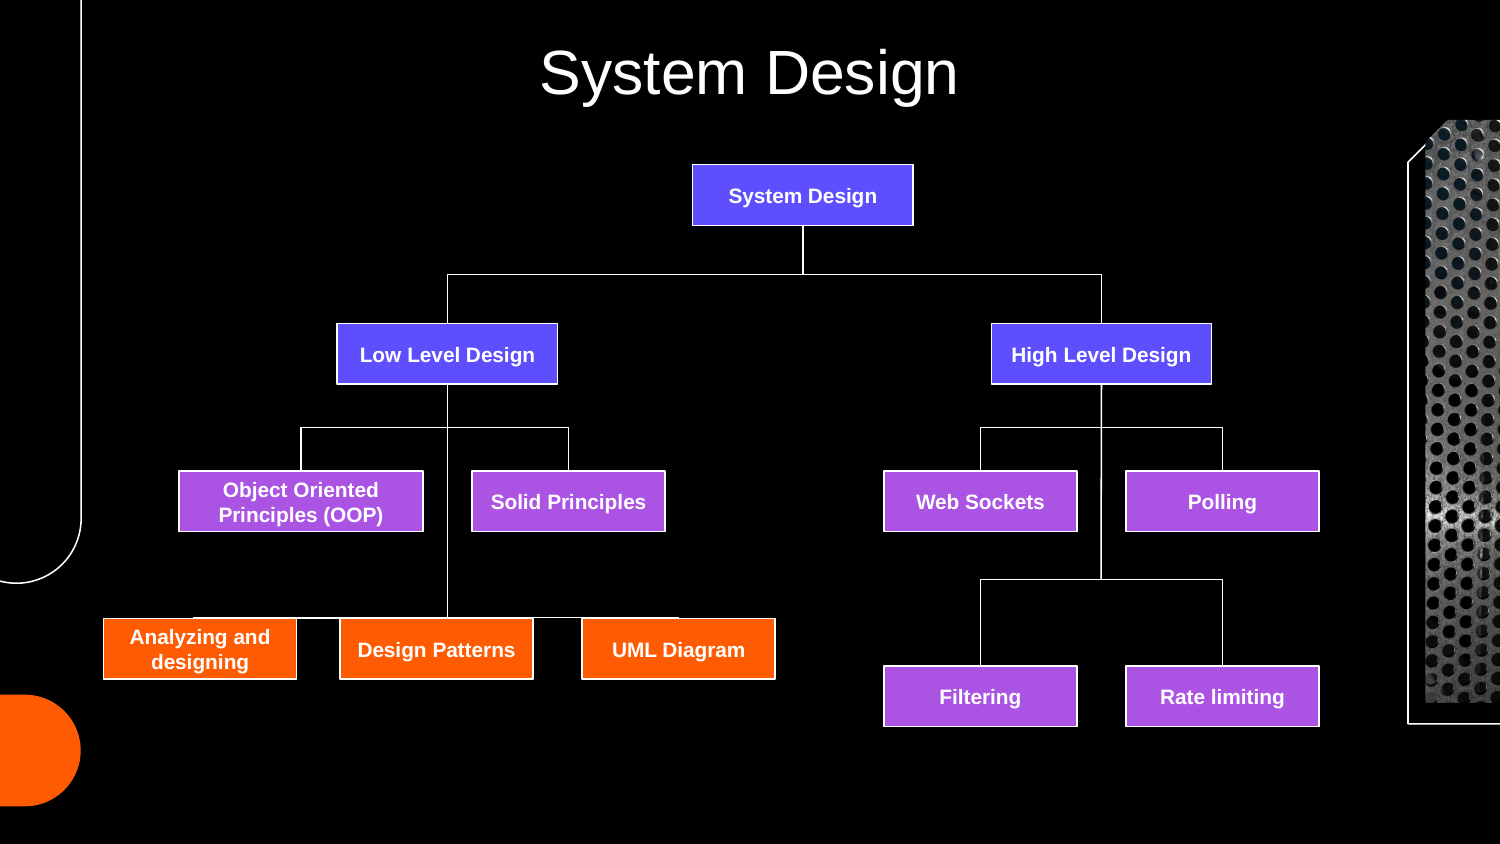

# System Design
System Design
Low Level Design
High Level Design
Solid Principles
Web Sockets
Polling
Object Oriented Principles (OOP)
Analyzing and designing
Design Patterns
UML Diagram
Filtering
Rate limiting